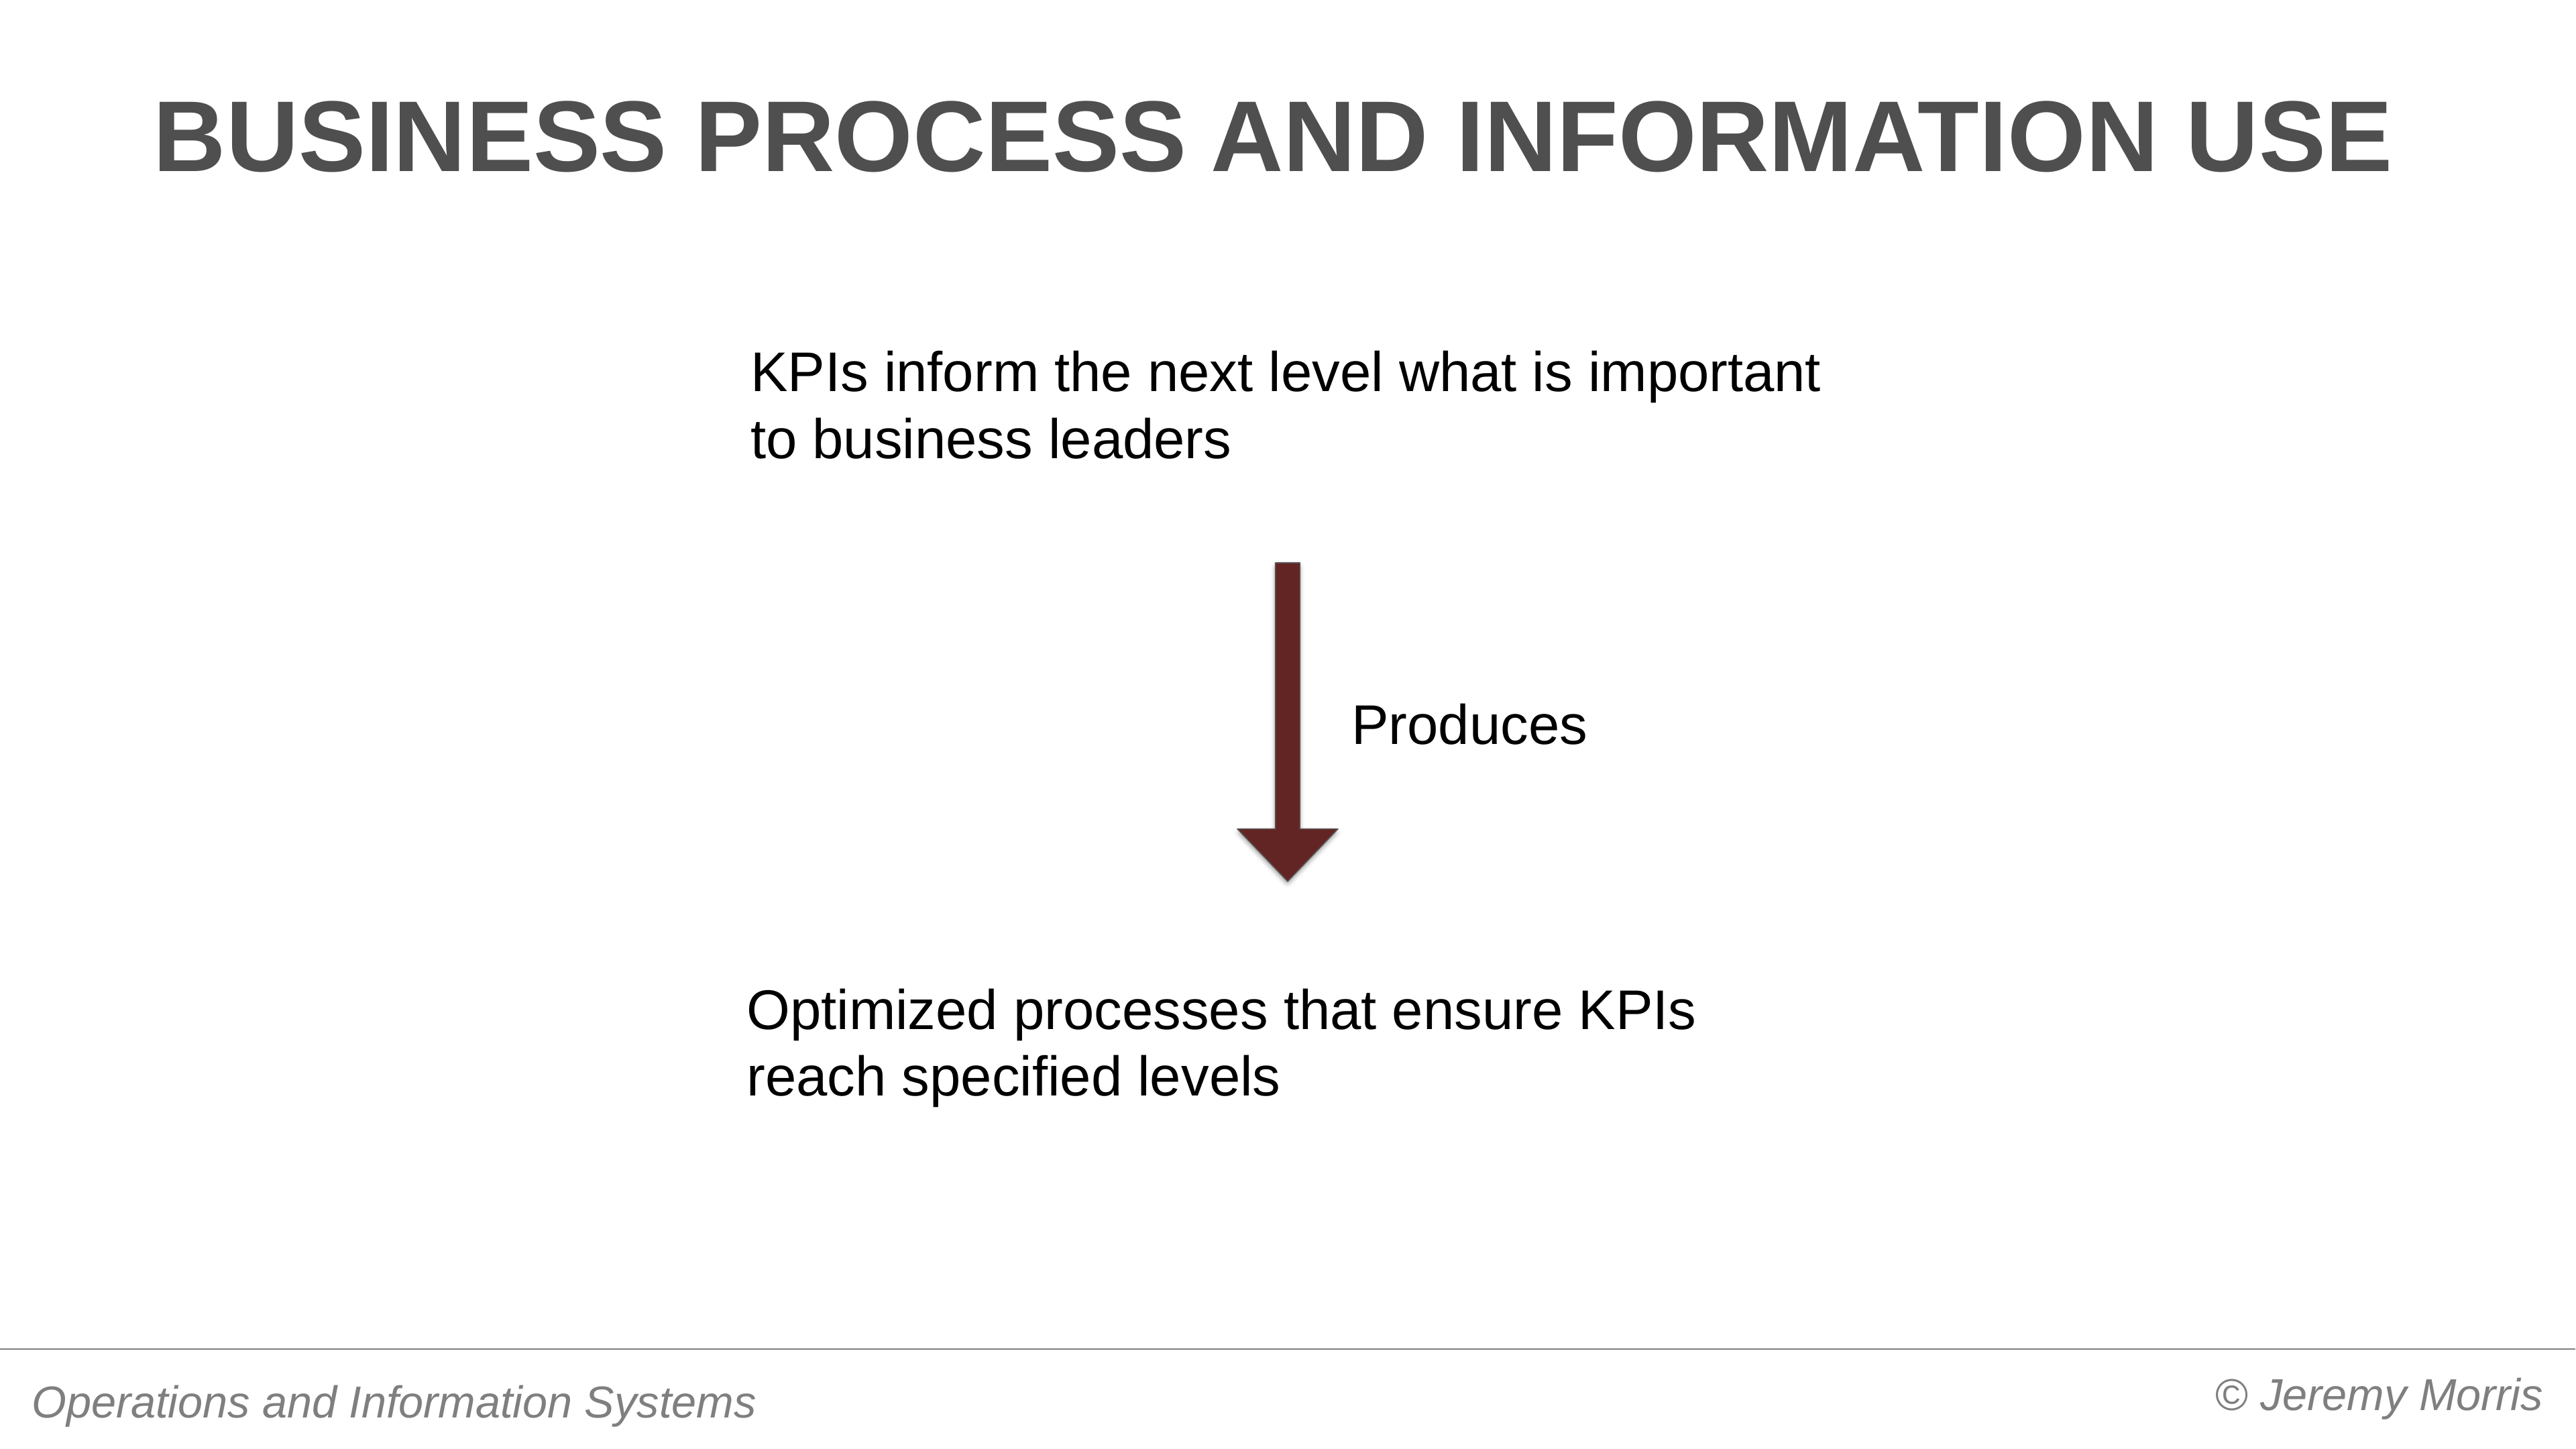

# Business process and information use
KPIs inform the next level what is important to business leaders

Produces
Optimized processes that ensure KPIs reach specified levels